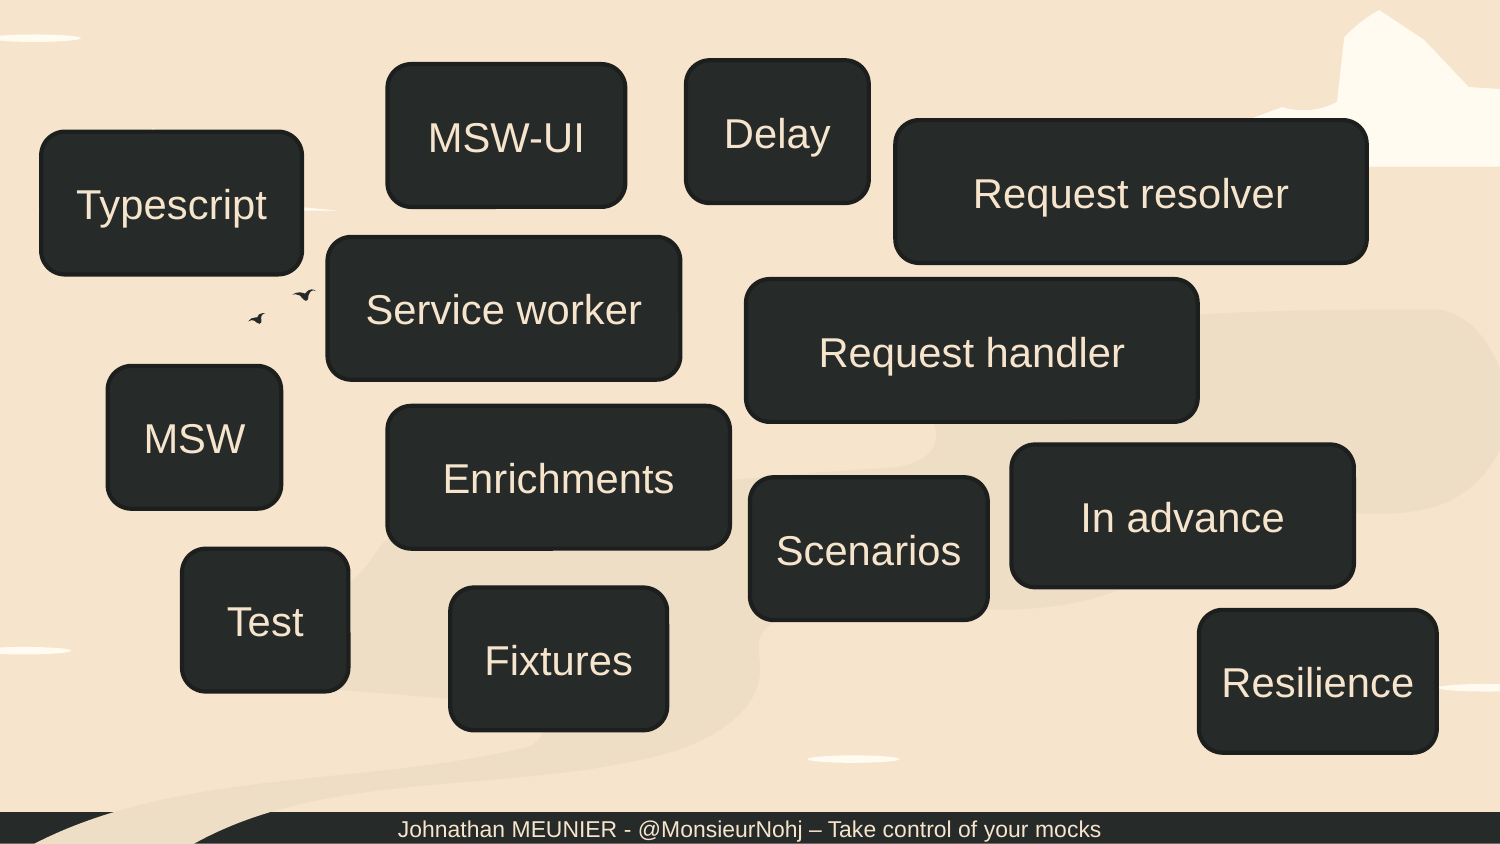

Delay
MSW-UI
Request resolver
Typescript
Service worker
Request handler
MSW
Enrichments
In advance
Scenarios
Test
Fixtures
Resilience